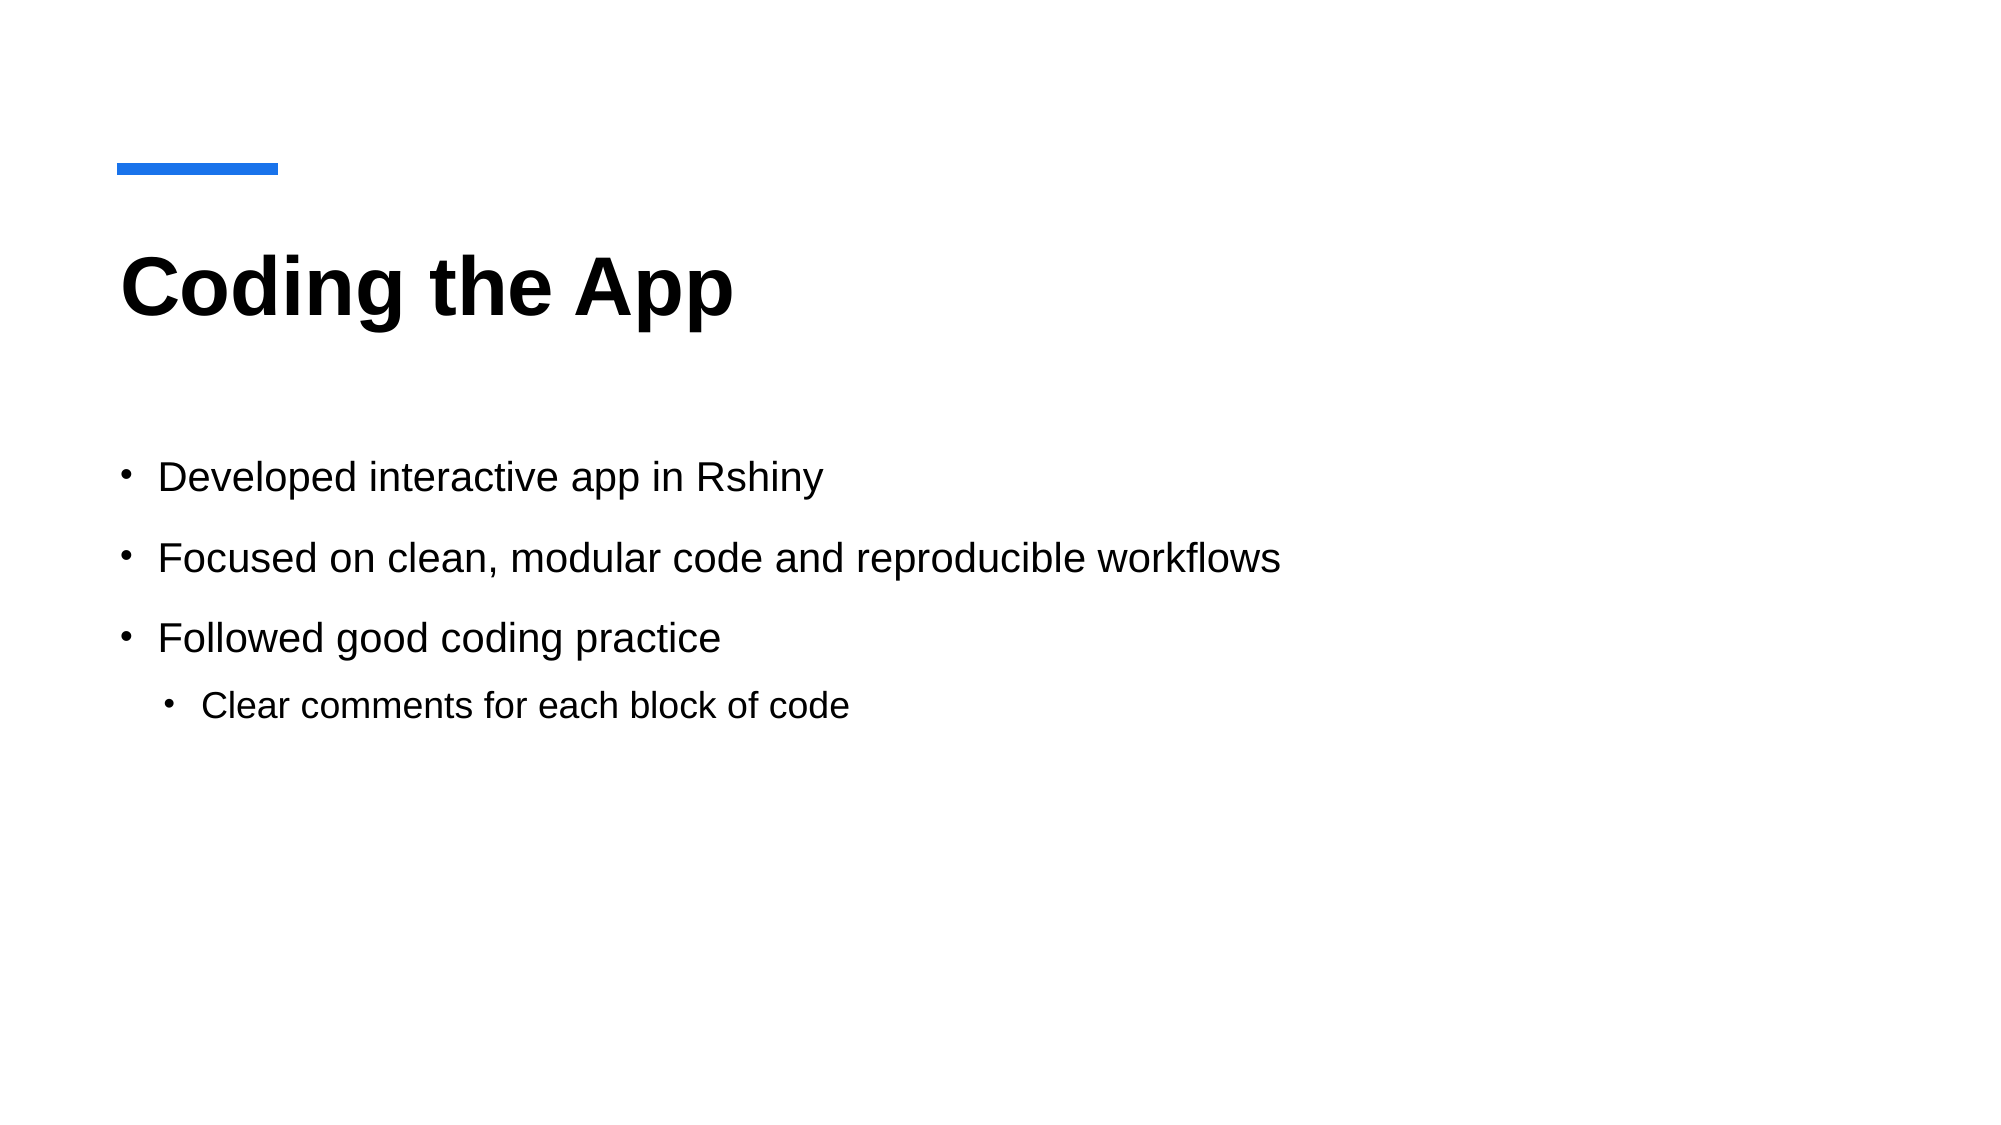

# Coding the App
Developed interactive app in Rshiny
Focused on clean, modular code and reproducible workflows
Followed good coding practice
Clear comments for each block of code